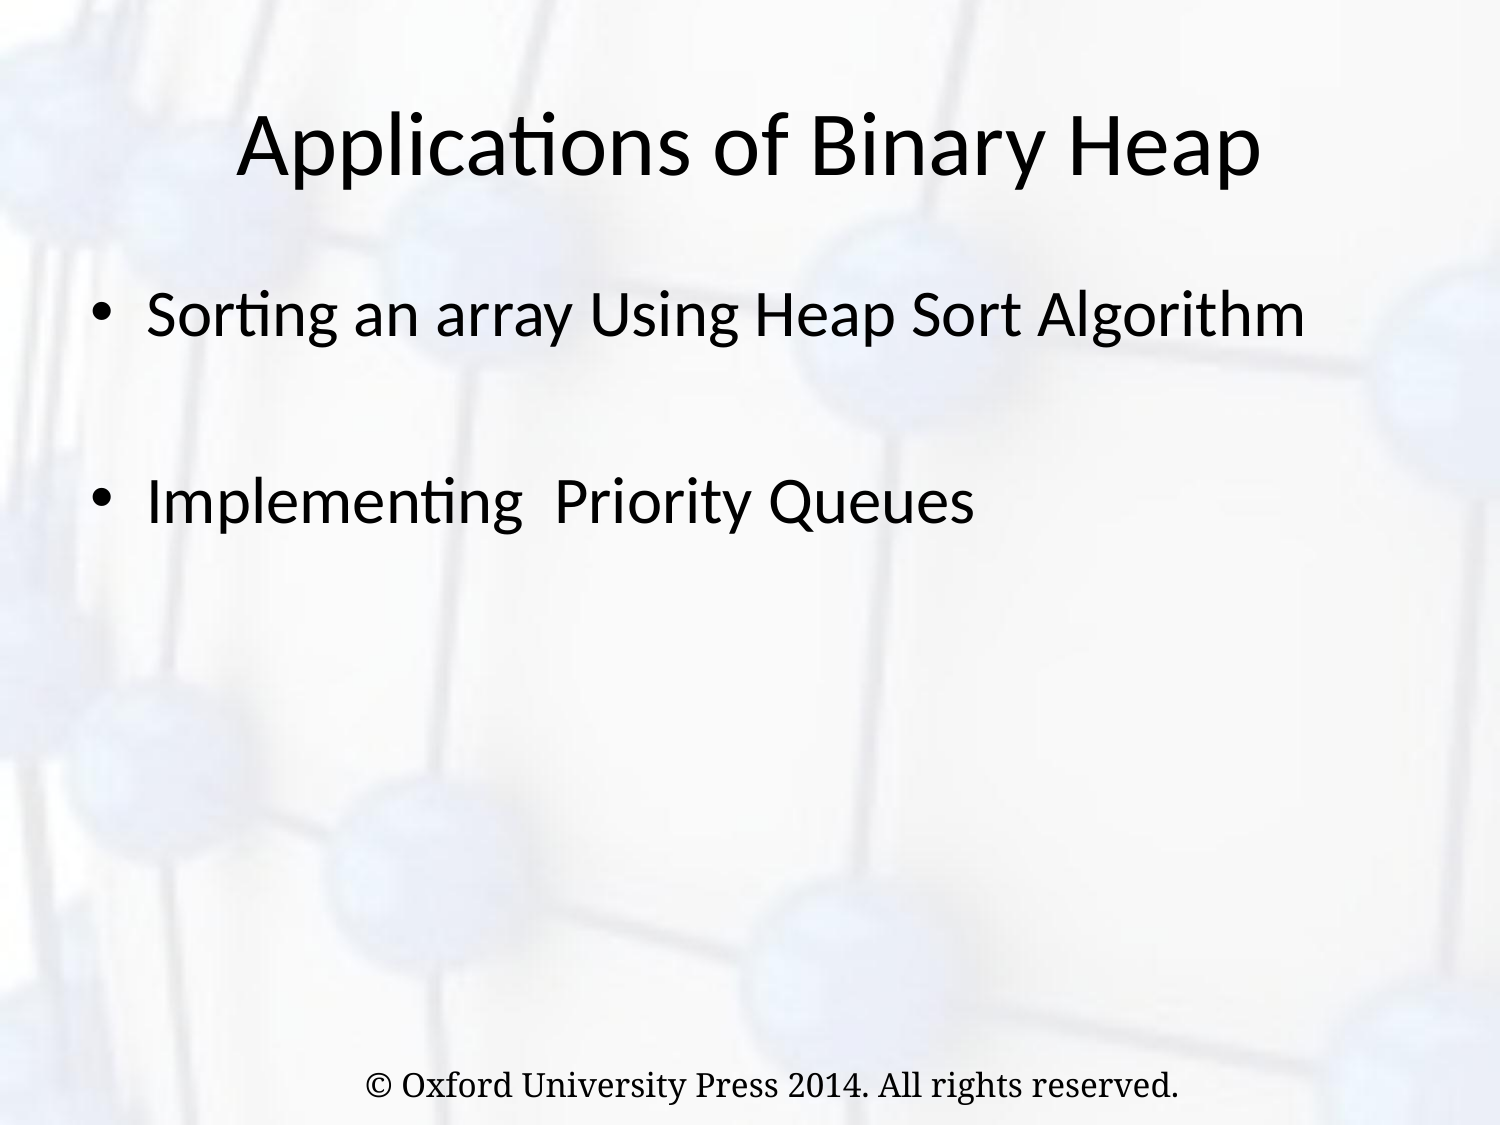

# Applications of Binary Heap
Sorting an array Using Heap Sort Algorithm

Implementing  Priority Queues